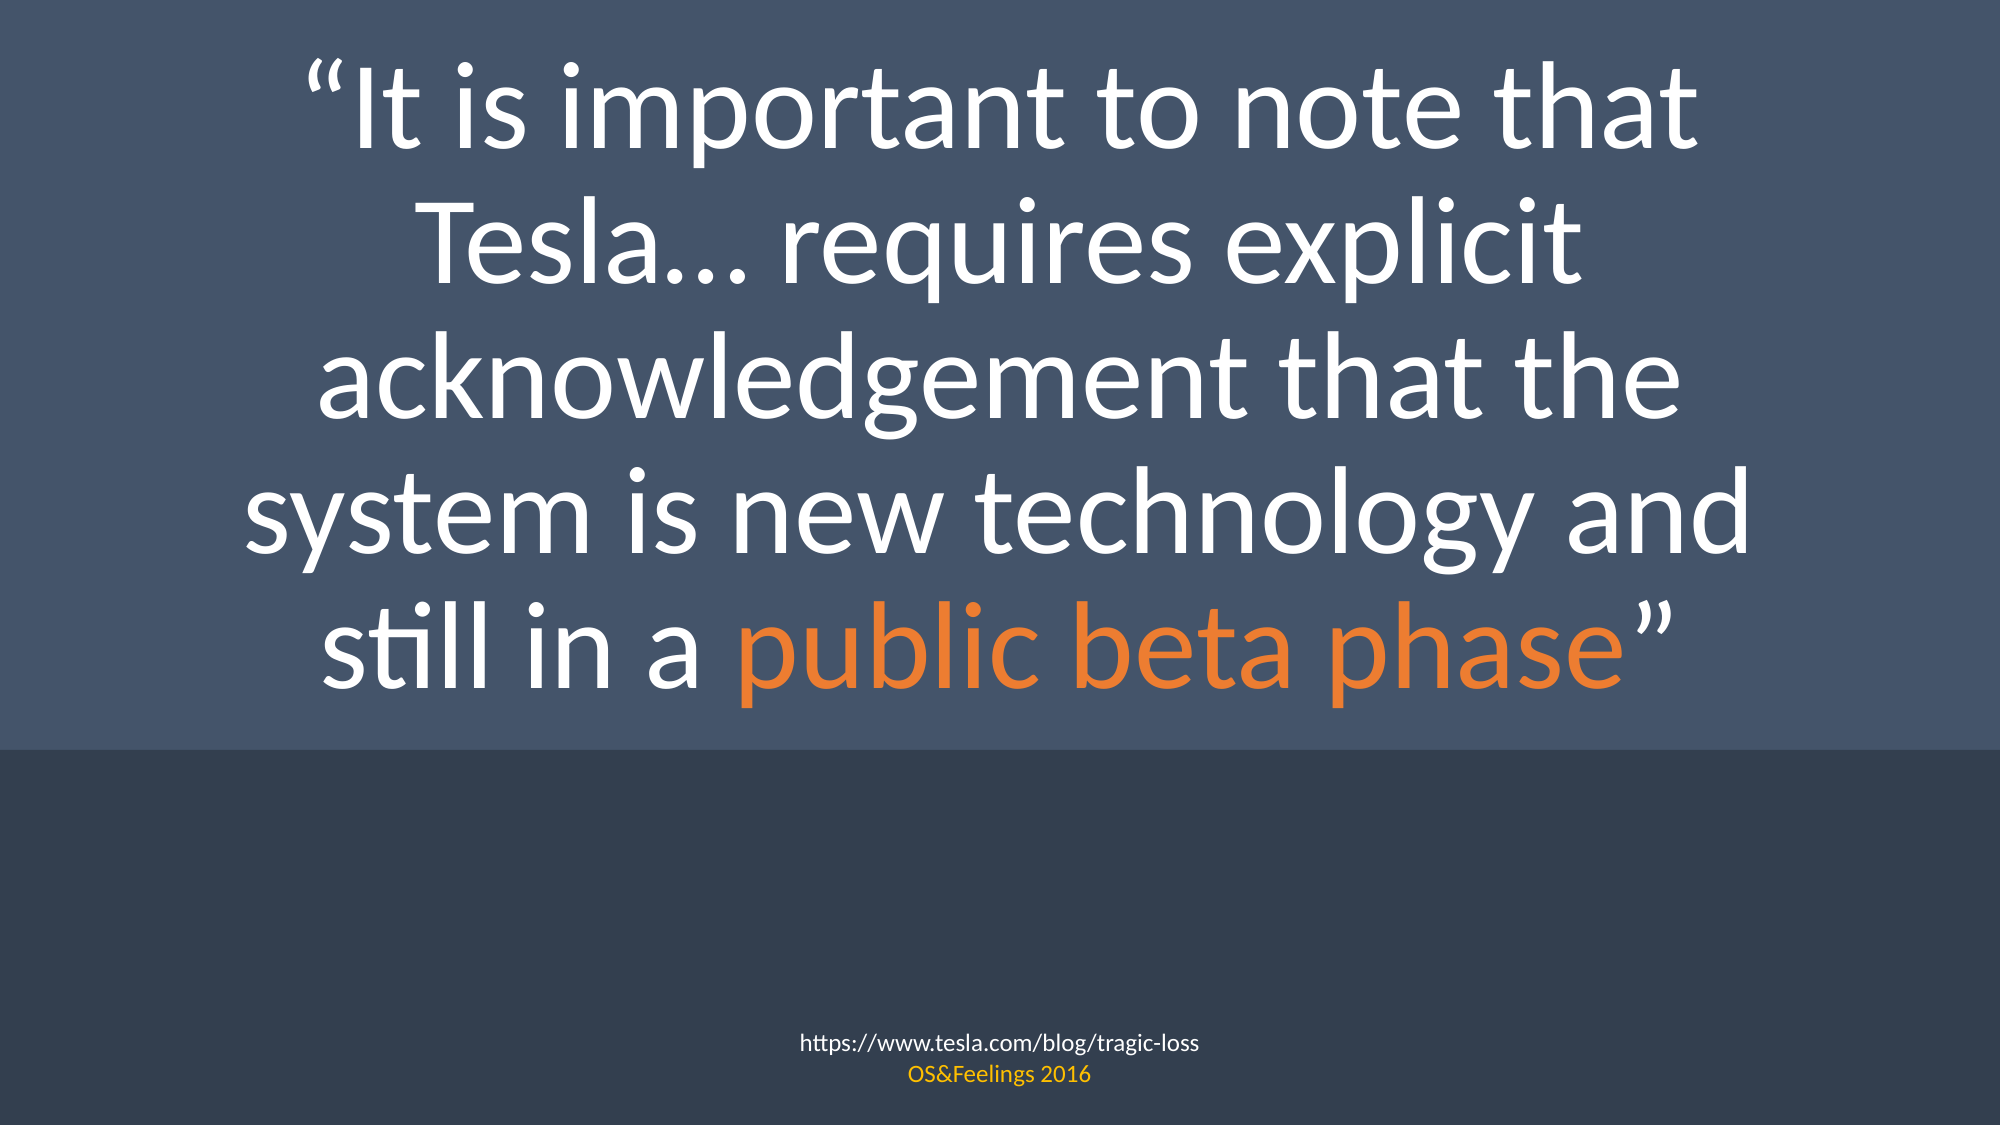

“It is important to note that Tesla… requires explicit acknowledgement that the system is new technology and still in a public beta phase”
https://www.tesla.com/blog/tragic-loss
OS&Feelings 2016